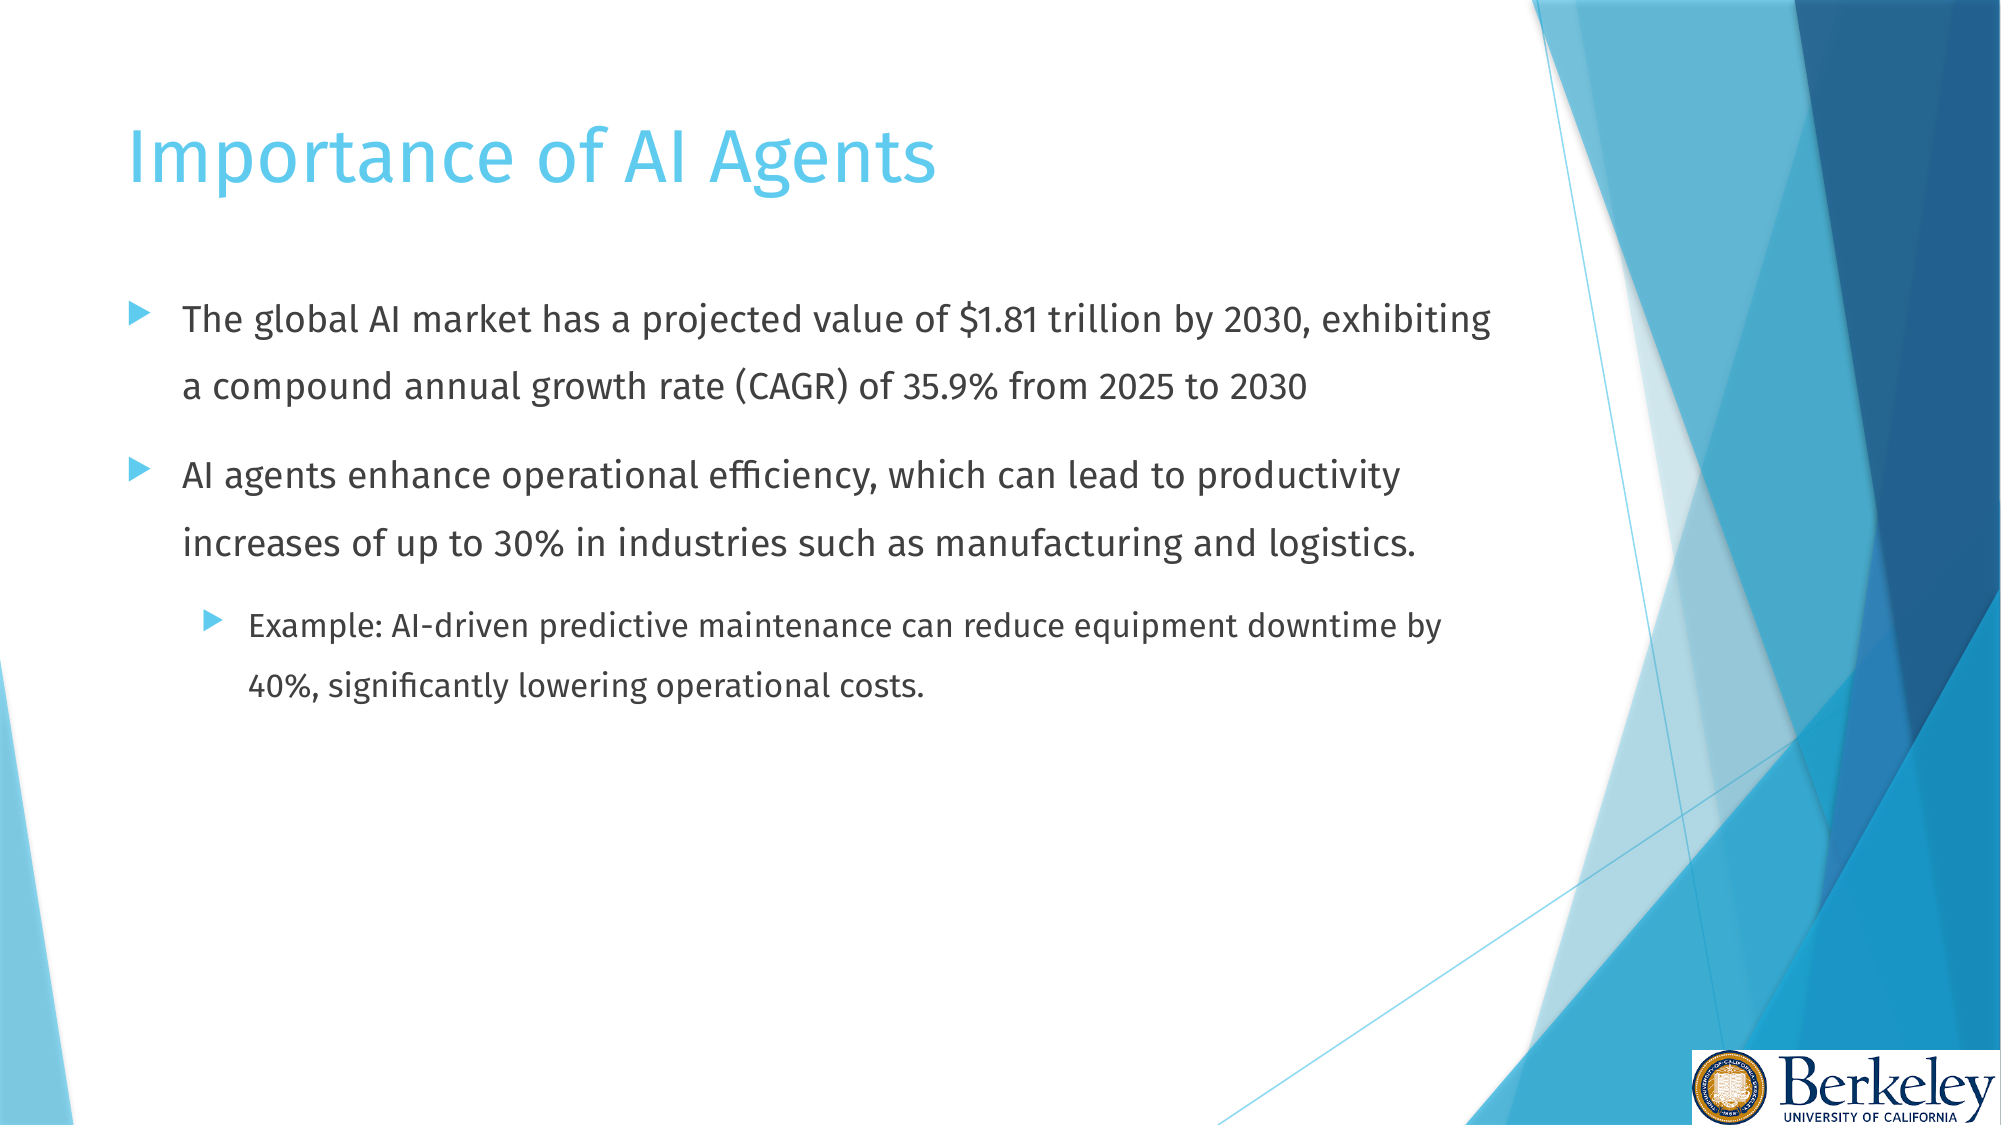

# Importance of AI Agents
The global AI market has a projected value of $1.81 trillion by 2030, exhibiting a compound annual growth rate (CAGR) of 35.9% from 2025 to 2030
AI agents enhance operational efficiency, which can lead to productivity increases of up to 30% in industries such as manufacturing and logistics.
Example: AI-driven predictive maintenance can reduce equipment downtime by 40%, significantly lowering operational costs.